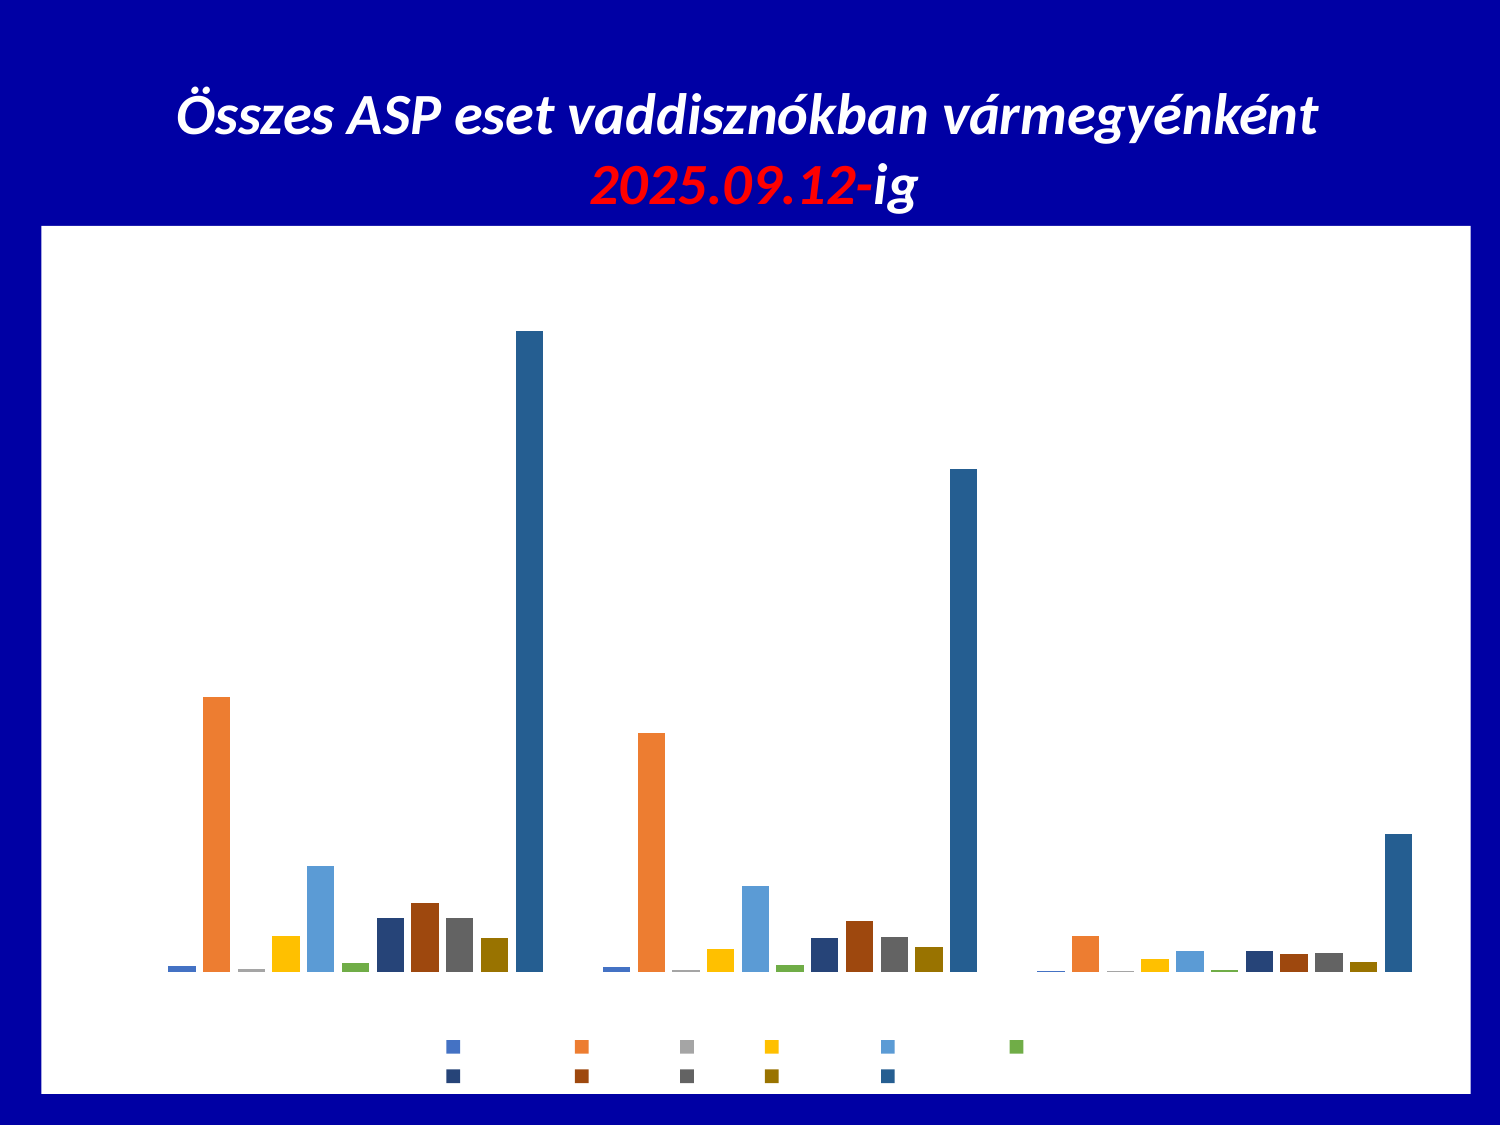

# Összes ASP eset vaddisznókban vármegyénként 2025.09.12-ig

### Chart

| Category | Békés | BAZ | Fejér | Hajdú | Heves | JNK | Komárom | Nógrád | Pest | Szabolcs | Egész MO |
|---|---|---|---|---|---|---|---|---|---|---|---|
| Összes | 120.0 | 6122.0 | 47.0 | 787.0 | 2367.0 | 180.0 | 1205.0 | 1529.0 | 1190.0 | 751.0 | 14298.0 |
| Passzív surv. | 108.0 | 5327.0 | 40.0 | 496.0 | 1909.0 | 154.0 | 753.0 | 1130.0 | 767.0 | 539.0 | 11223.0 |
| Aktív surv. | 12.0 | 795.0 | 7.0 | 291.0 | 458.0 | 26.0 | 452.0 | 399.0 | 423.0 | 212.0 | 3075.0 |